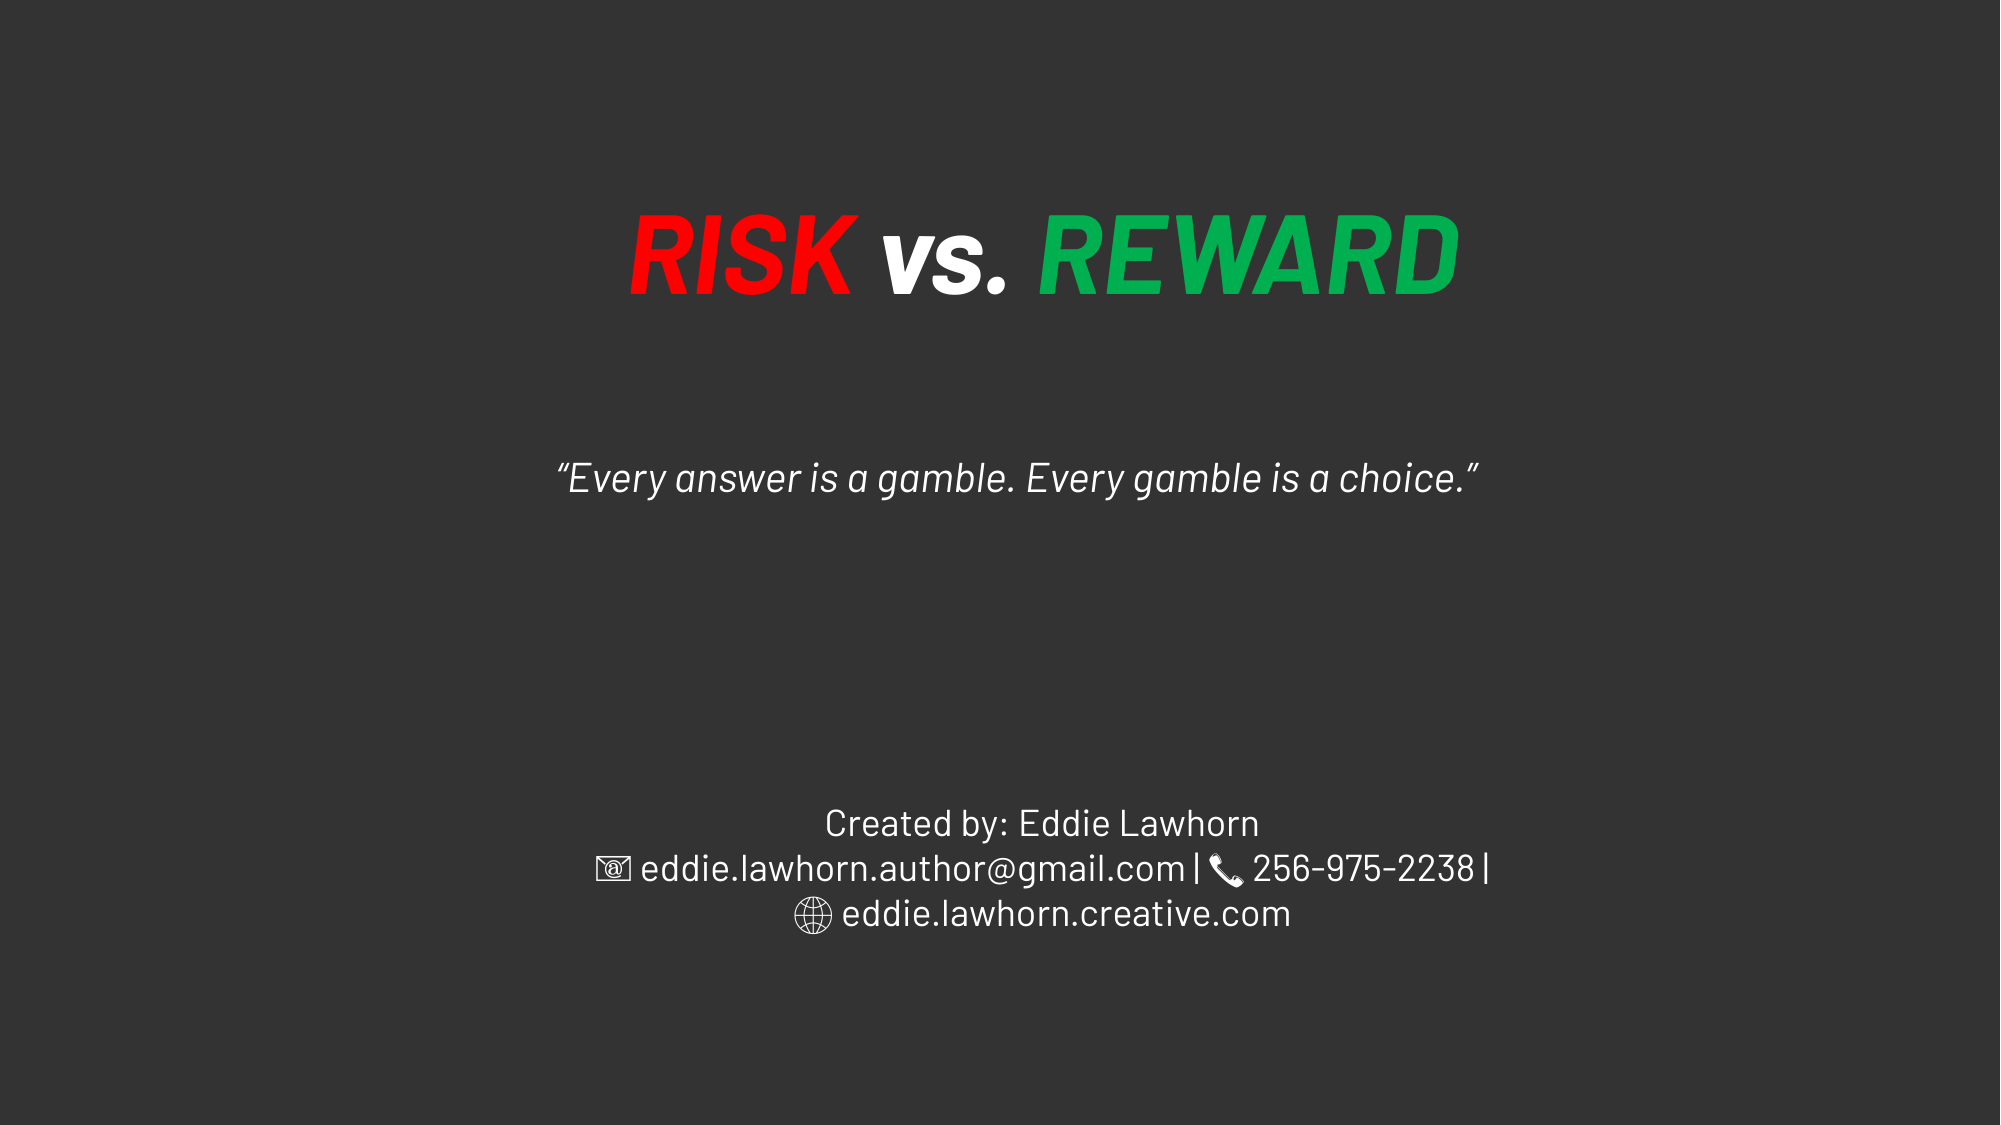

RISK vs. REWARD
“Every answer is a gamble. Every gamble is a choice.”
Created by: Eddie Lawhorn
📧 eddie.lawhorn.author@gmail.com | 📞 256-975-2238 | 🌐 eddie.lawhorn.creative.com